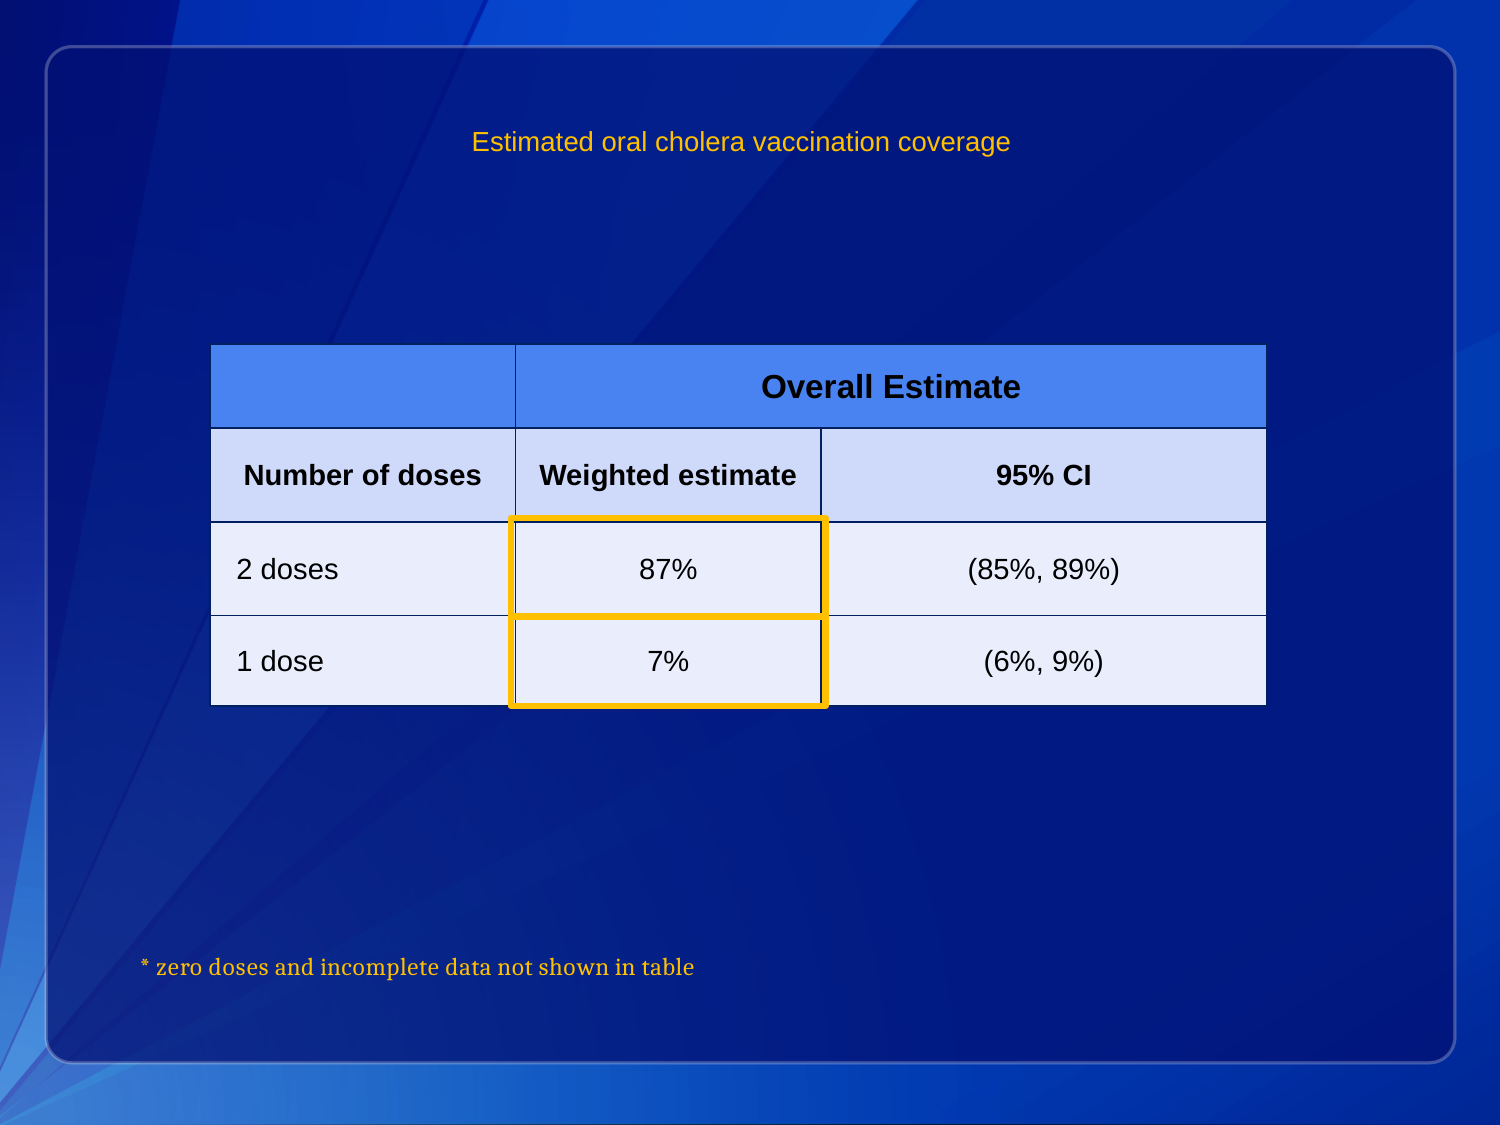

# Estimated oral cholera vaccination coverage
|  | Overall Estimate |  |
| --- | --- | --- |
| Number of doses | Weighted estimate | 95% CI |
| 2 doses | 87% | (85%, 89%) |
| 1 dose | 7% | (6%, 9%) |

* zero doses and incomplete data not shown in table